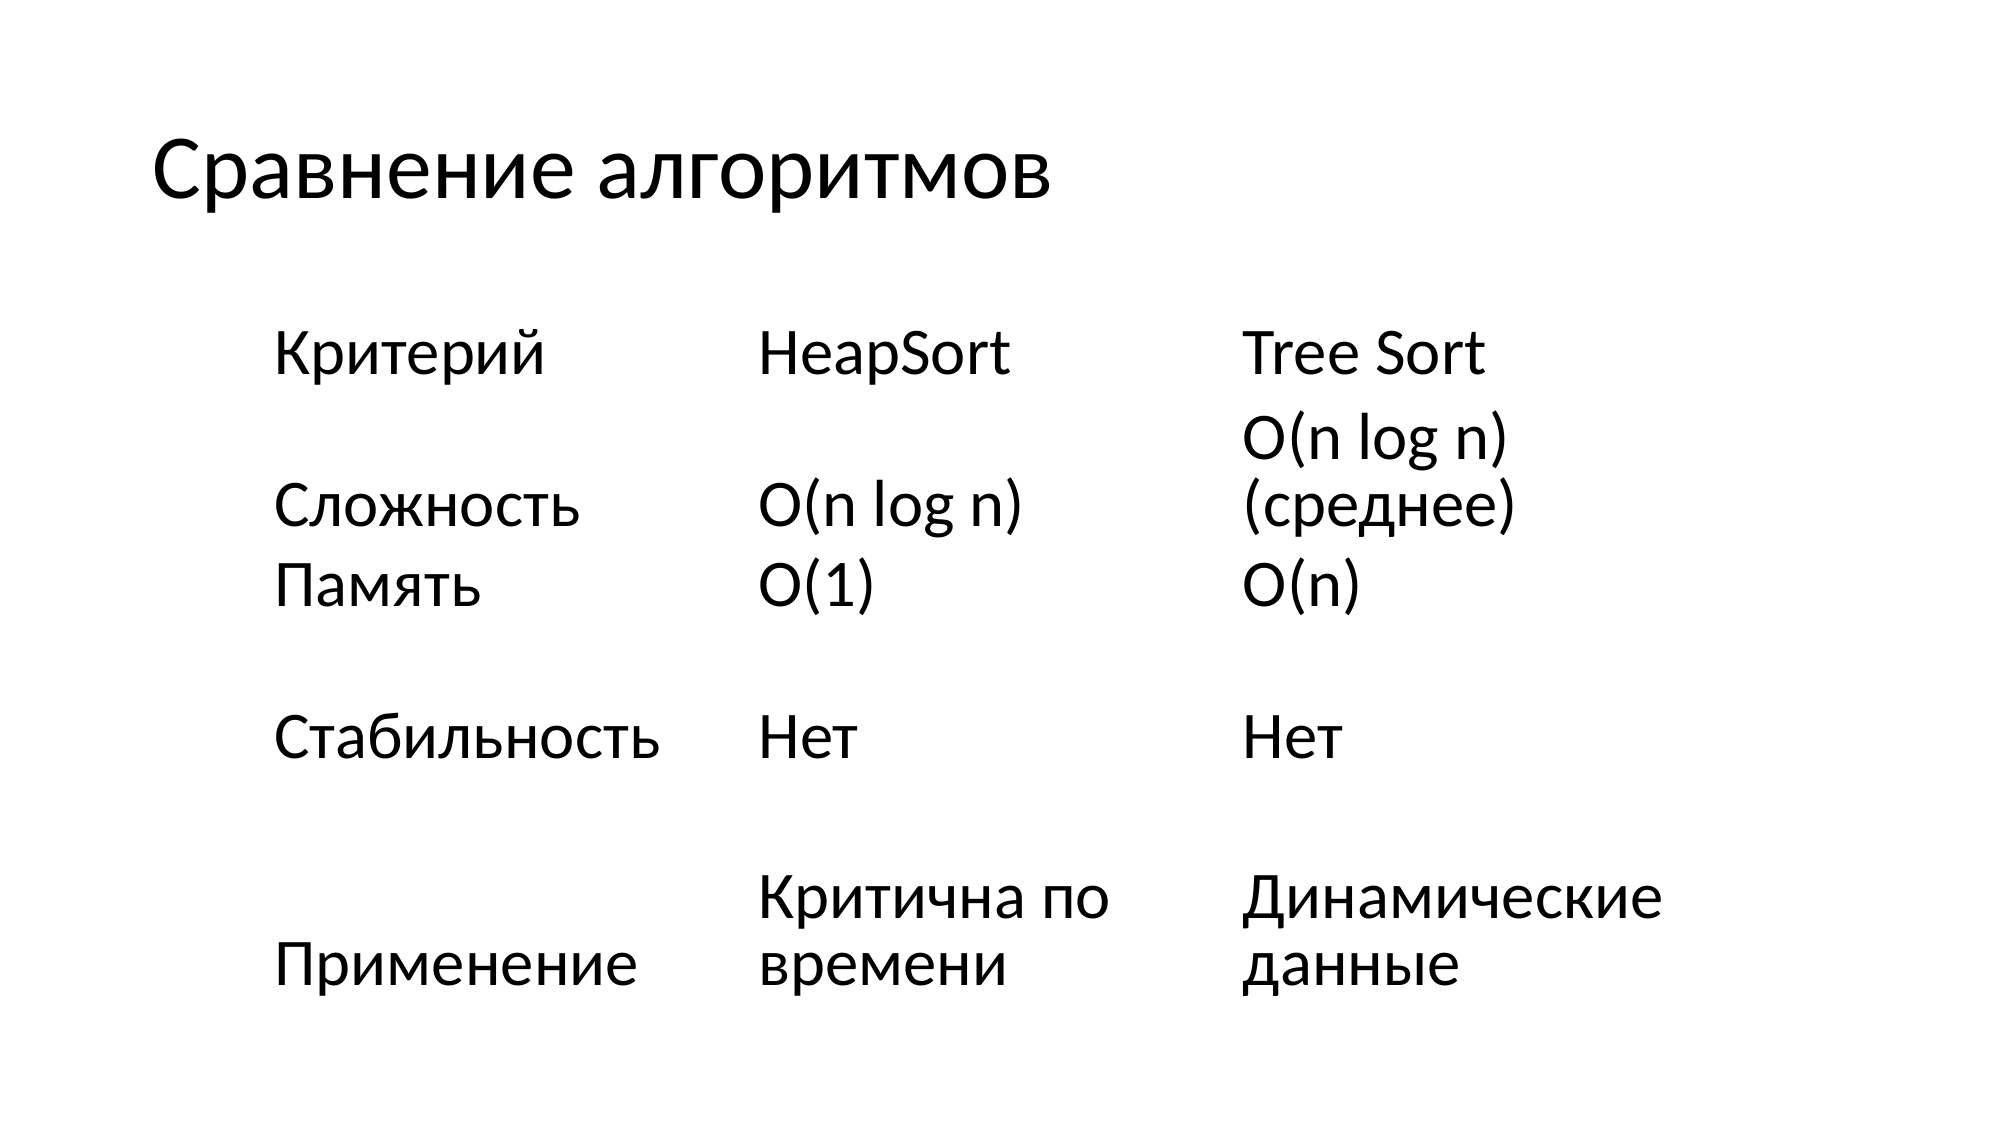

# Сравнение алгоритмов
| Критерий | HeapSort | Tree Sort |
| --- | --- | --- |
| Сложность | O(n log n) | O(n log n) (среднее) |
| Память | O(1) | O(n) |
| Стабильность | Нет | Нет |
| Применение | Критична по времени | Динамические данные |